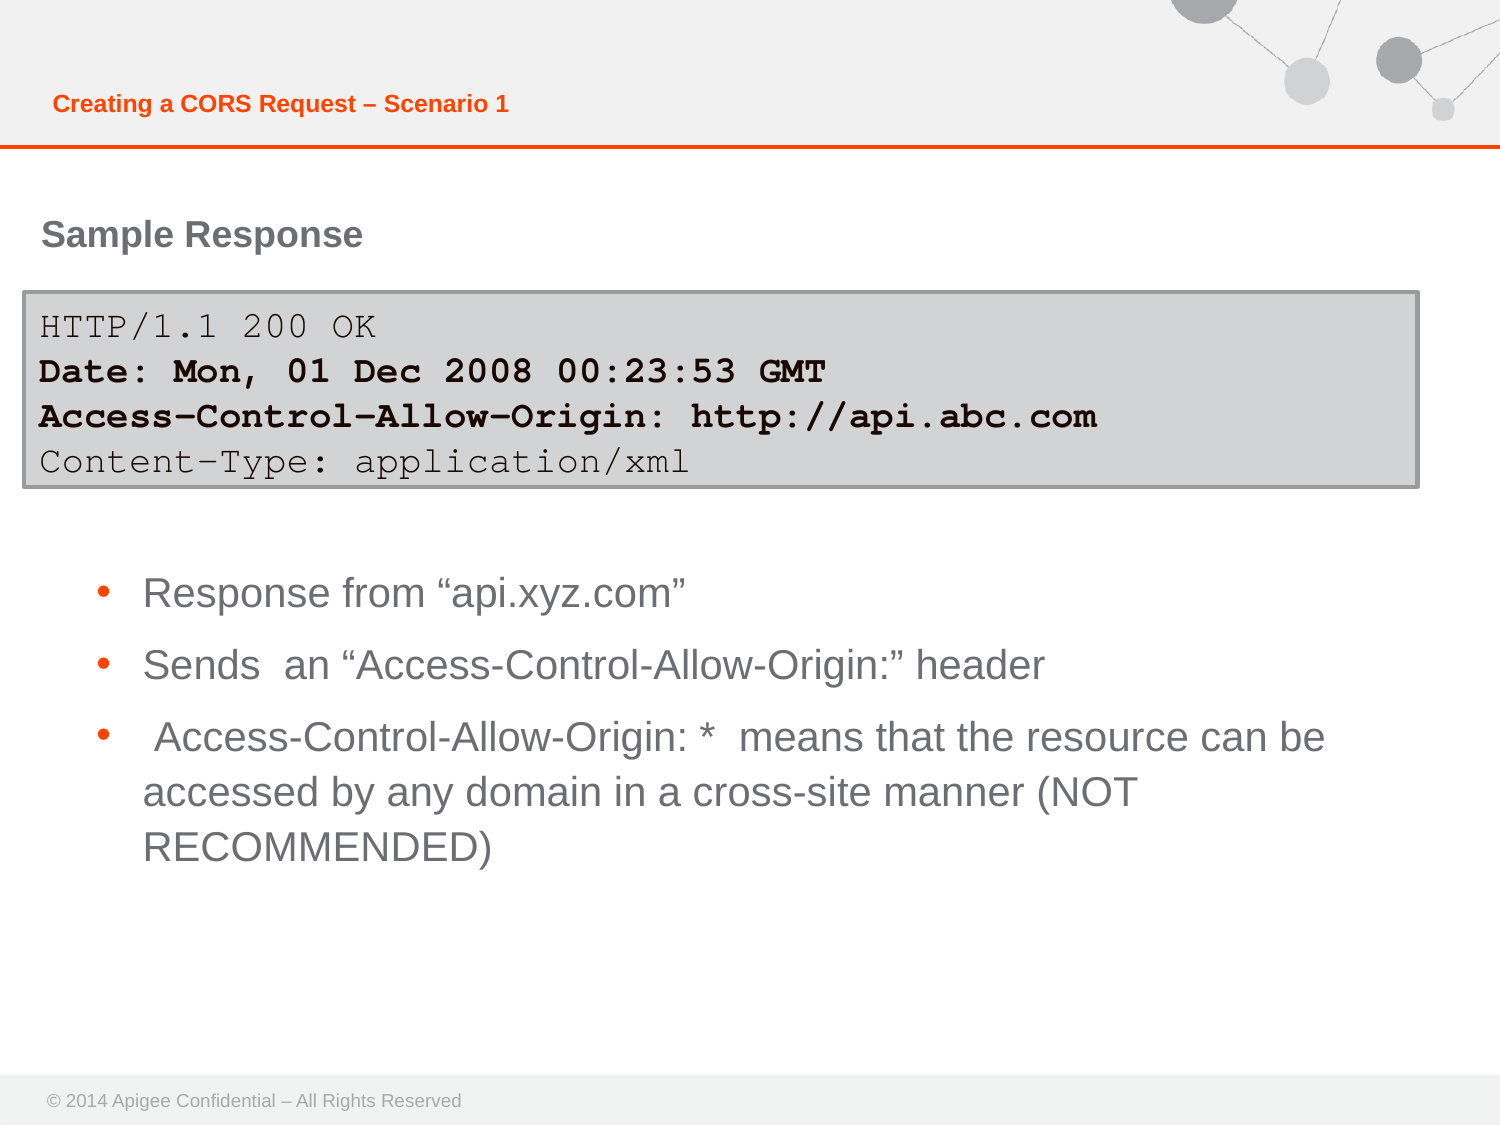

# Creating a CORS Request – Scenario 1
Sample Response
HTTP/1.1 200 OK
Date: Mon, 01 Dec 2008 00:23:53 GMT
Access-Control-Allow-Origin: http://api.abc.com
Content-Type: application/xml
Response from “api.xyz.com”
Sends  an “Access-Control-Allow-Origin:” header
 Access-Control-Allow-Origin: *  means that the resource can be accessed by any domain in a cross-site manner (NOT RECOMMENDED)